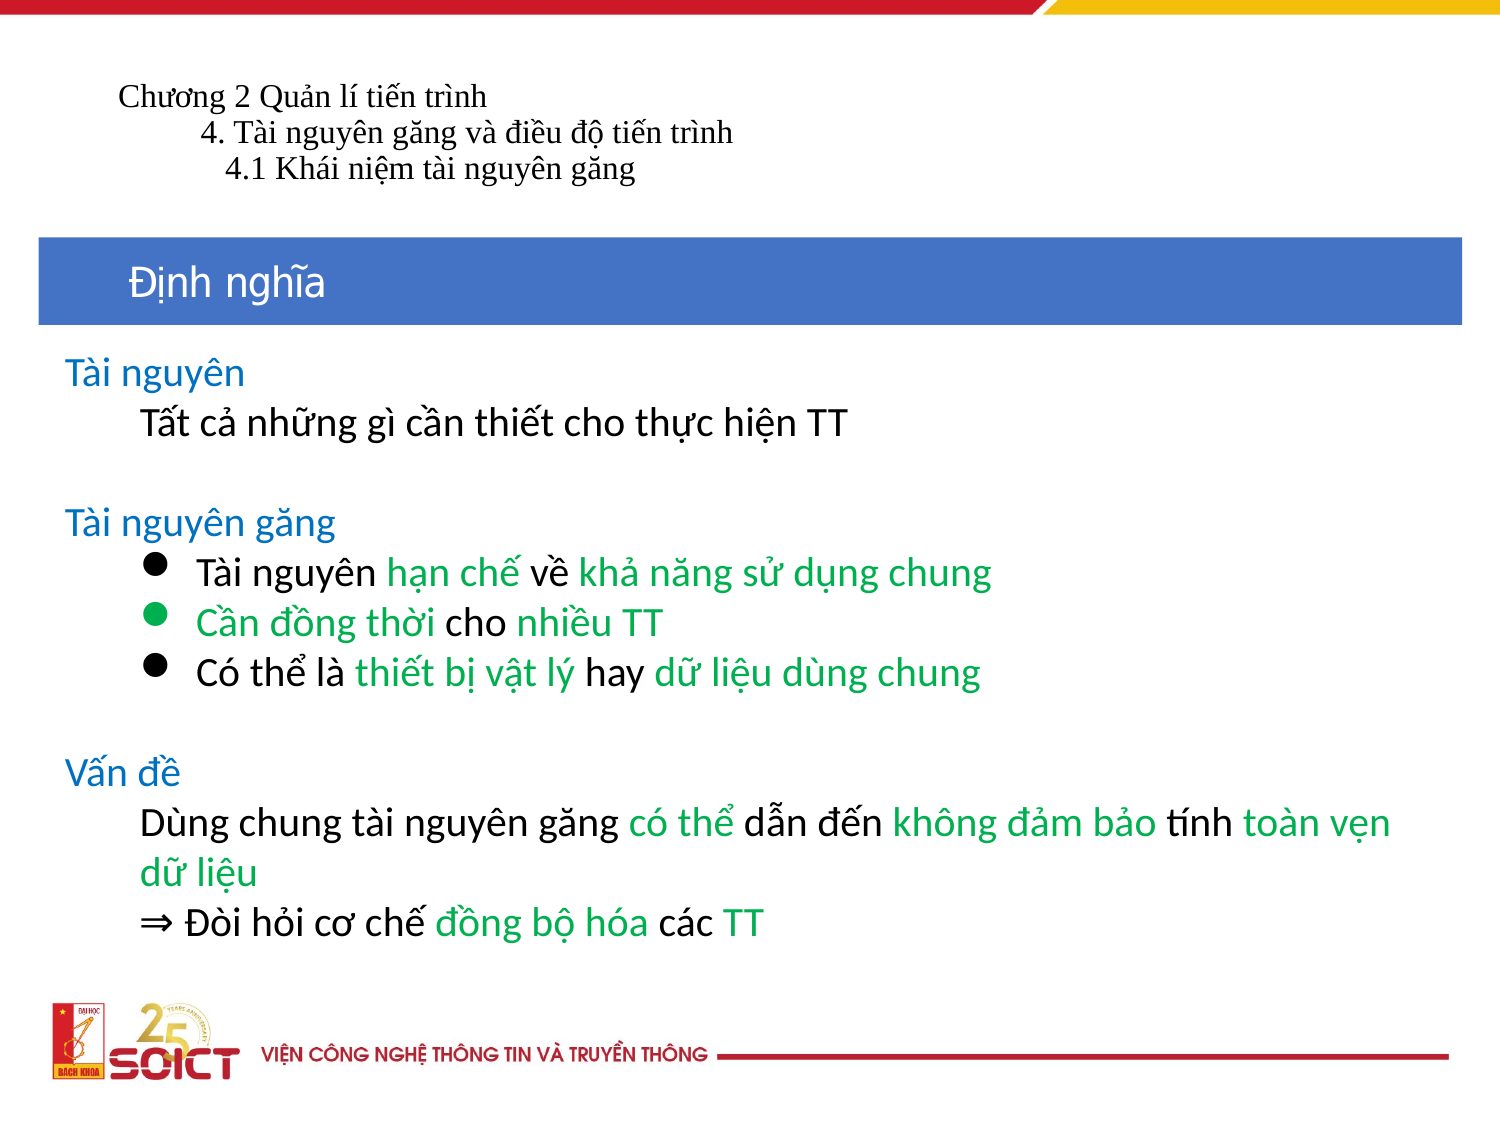

# Chương 2 Quản lí tiến trình 4. Tài nguyên găng và điều độ tiến trình 4.1 Khái niệm tài nguyên găng
Định nghĩa

Tài nguyên
Tất cả những gì cần thiết cho thực hiện TT

Tài nguyên găng
Tài nguyên hạn chế về khả năng sử dụng chung
Cần đồng thời cho nhiều TT
Có thể là thiết bị vật lý hay dữ liệu dùng chung

Vấn đề
Dùng chung tài nguyên găng có thể dẫn đến không đảm bảo tính toàn vẹn dữ liệu
⇒ Đòi hỏi cơ chế đồng bộ hóa các TT